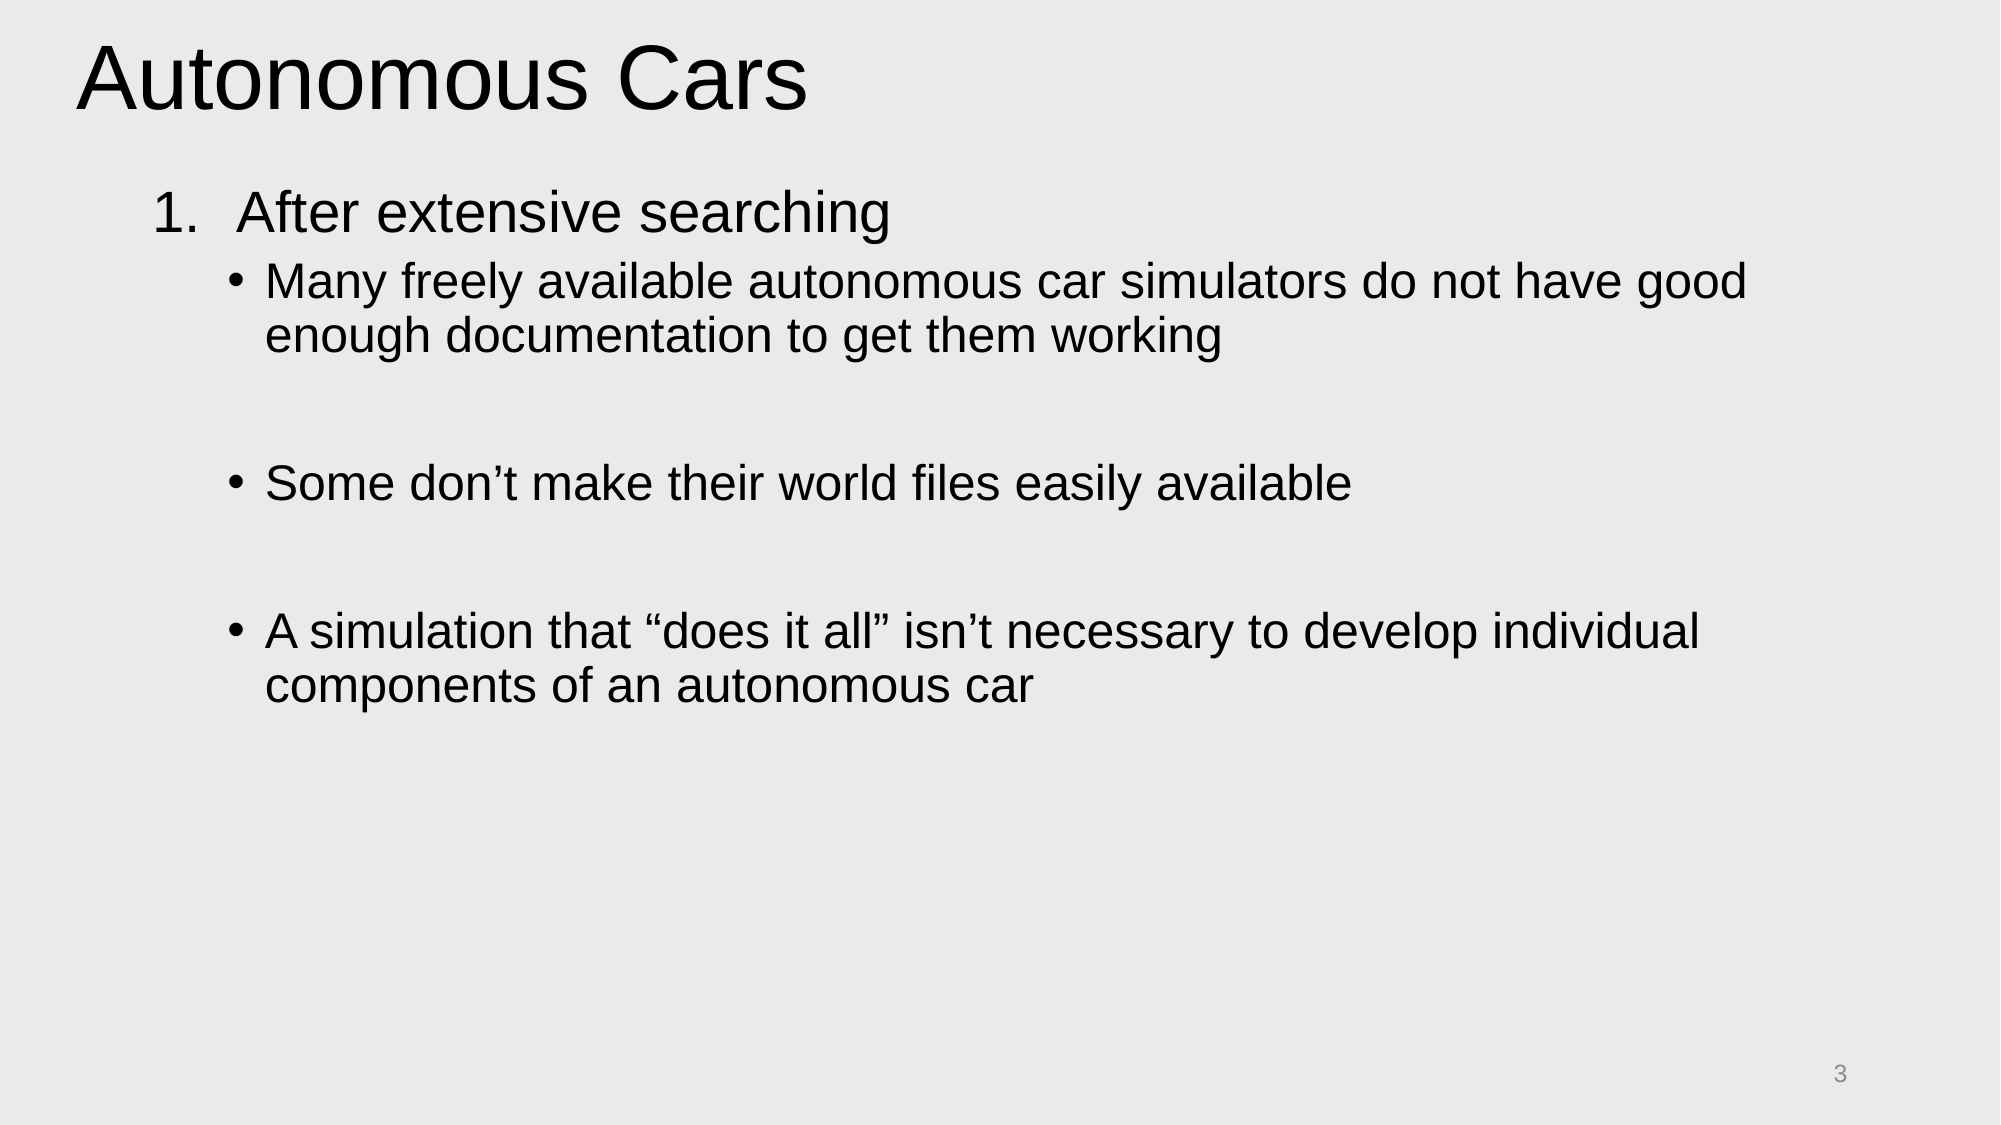

# Autonomous Cars
After extensive searching
Many freely available autonomous car simulators do not have good enough documentation to get them working

Some don’t make their world files easily available

A simulation that “does it all” isn’t necessary to develop individual components of an autonomous car

3